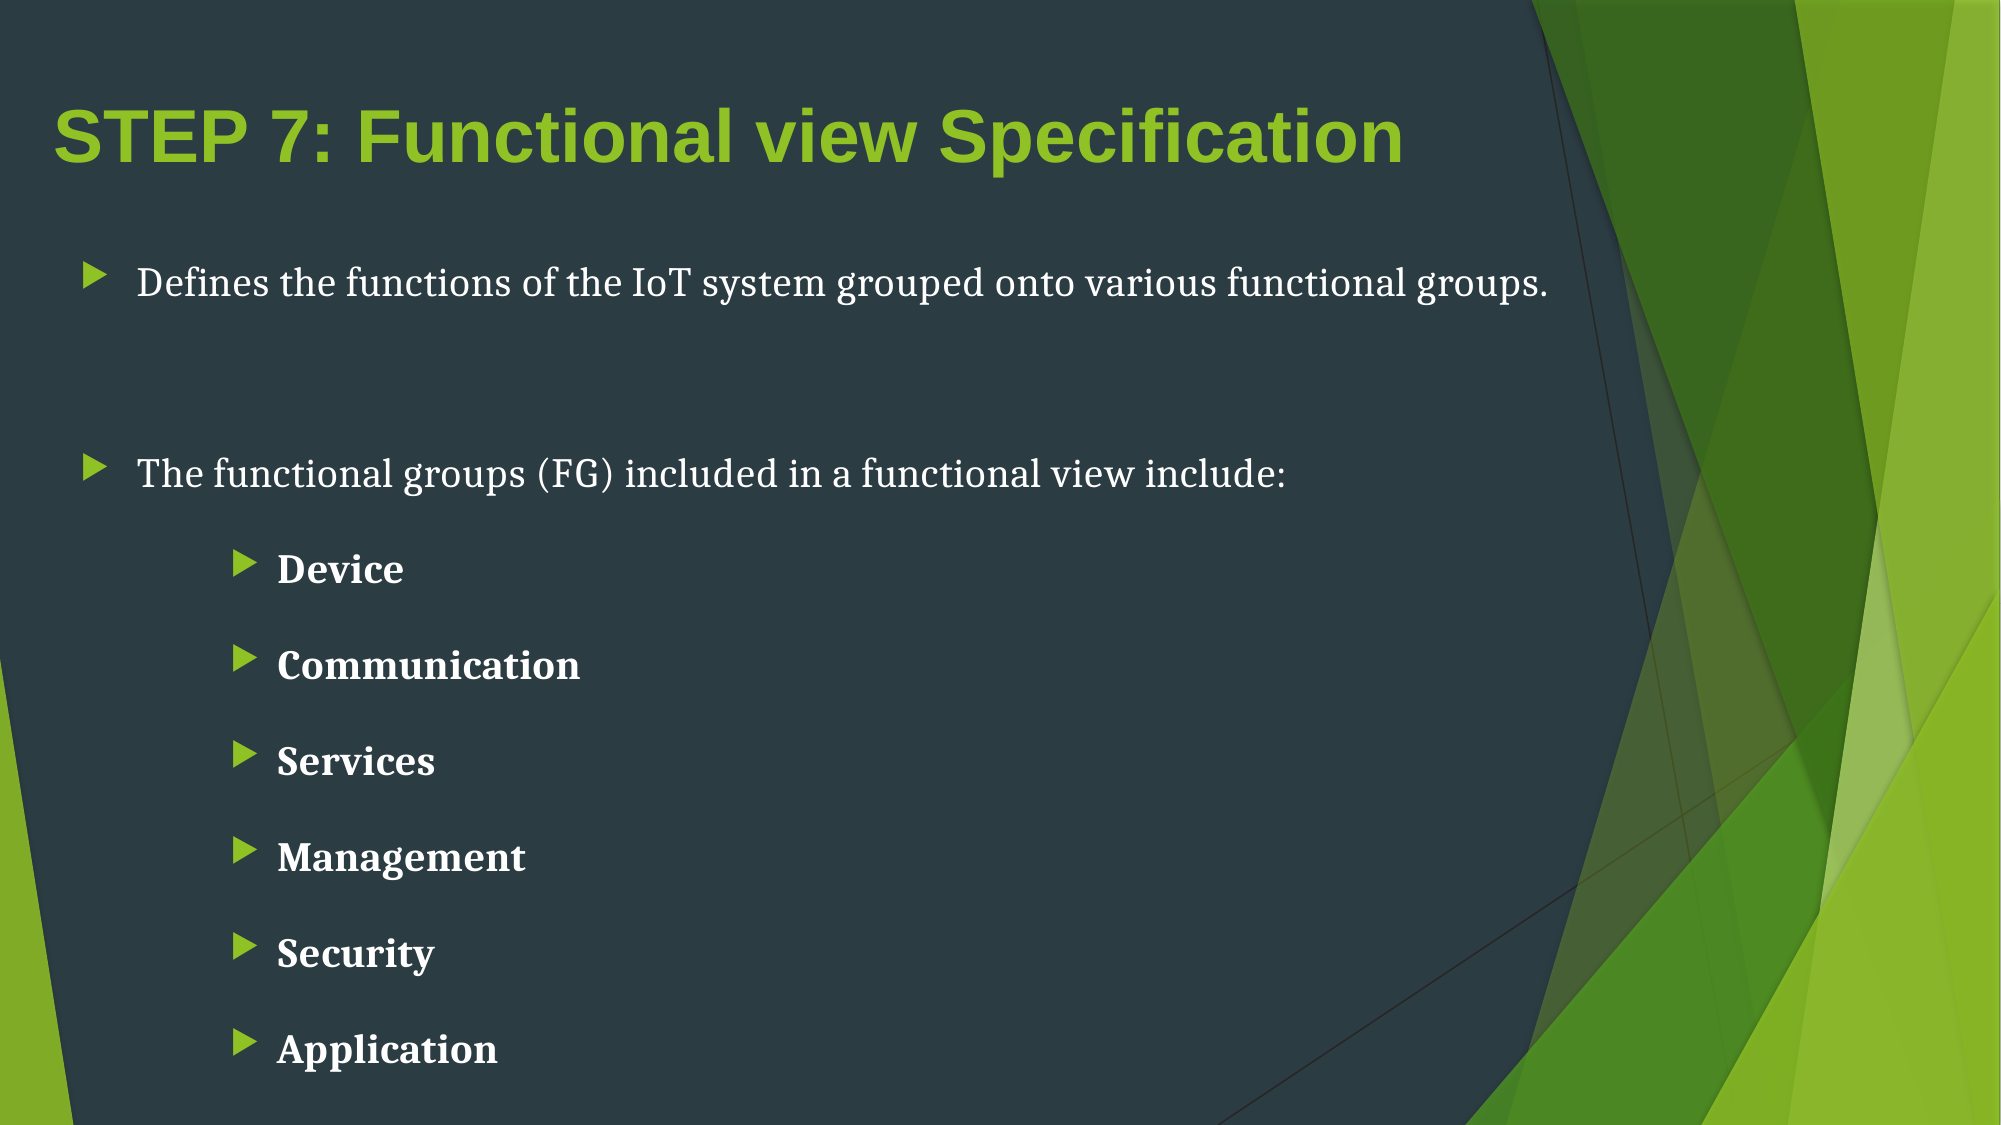

STEP 7: Functional view Specification
Defines the functions of the IoT system grouped onto various functional groups.

The functional groups (FG) included in a functional view include:
 Device
 Communication
 Services
 Management
 Security
 Application